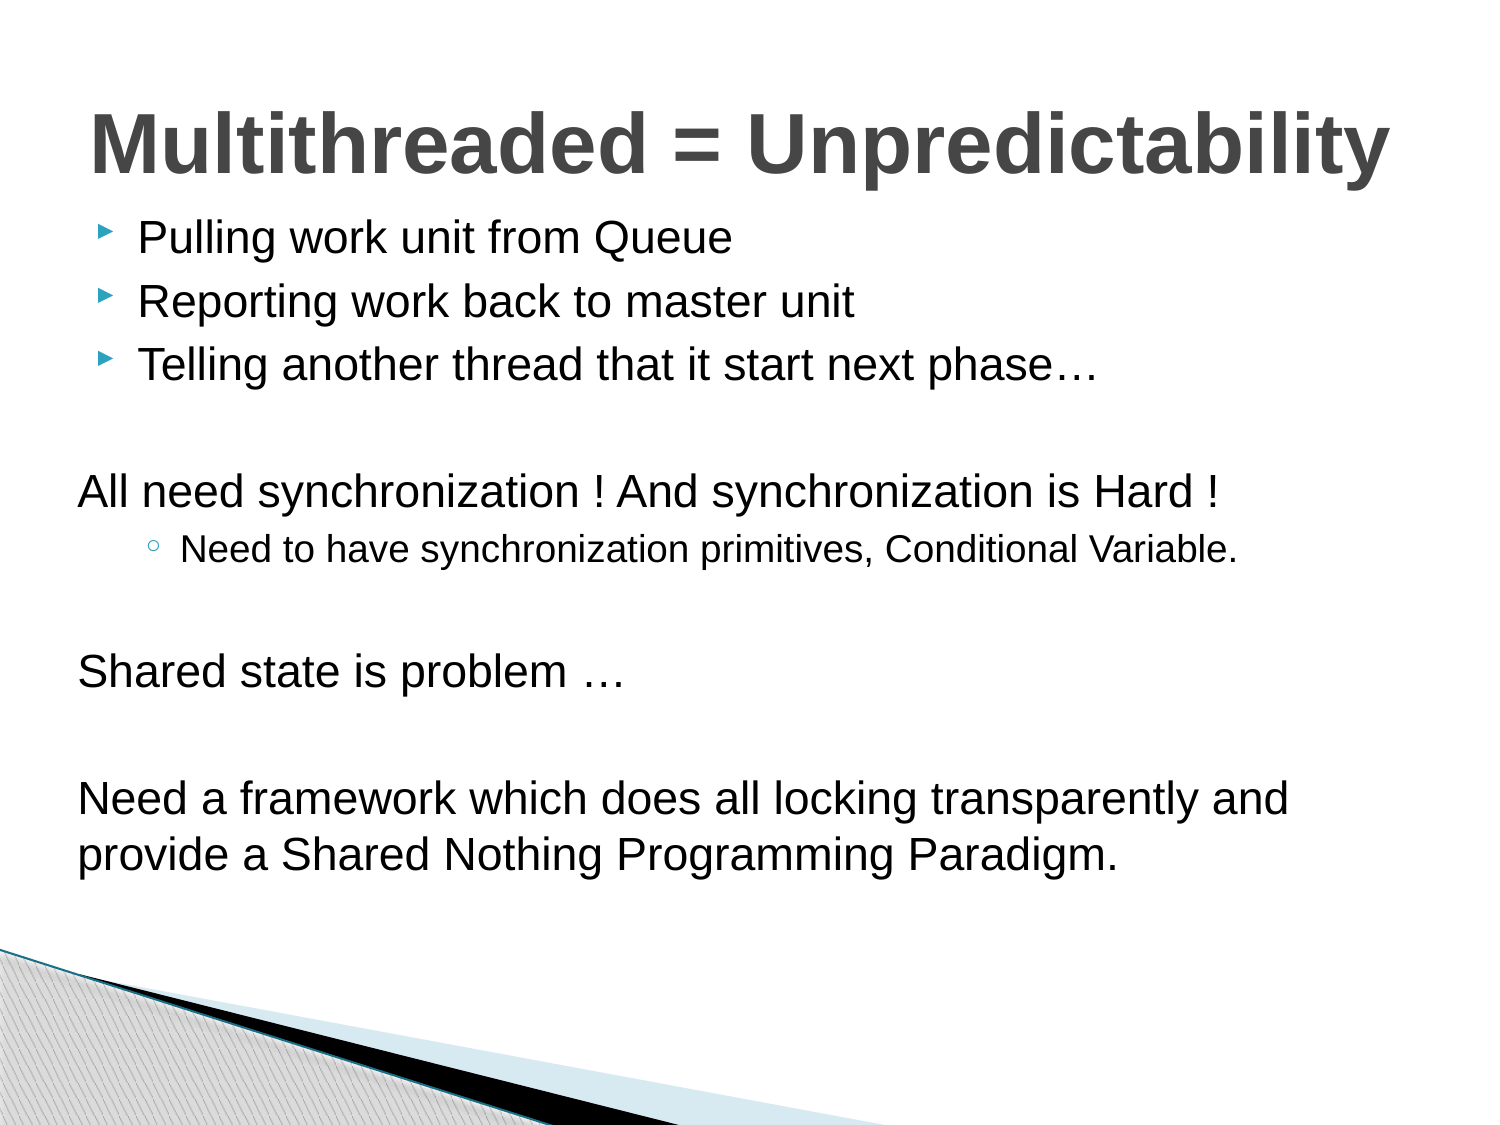

# Multithreaded = Unpredictability
Pulling work unit from Queue
Reporting work back to master unit
Telling another thread that it start next phase…

All need synchronization ! And synchronization is Hard !
Need to have synchronization primitives, Conditional Variable.

Shared state is problem …

Need a framework which does all locking transparently and provide a Shared Nothing Programming Paradigm.